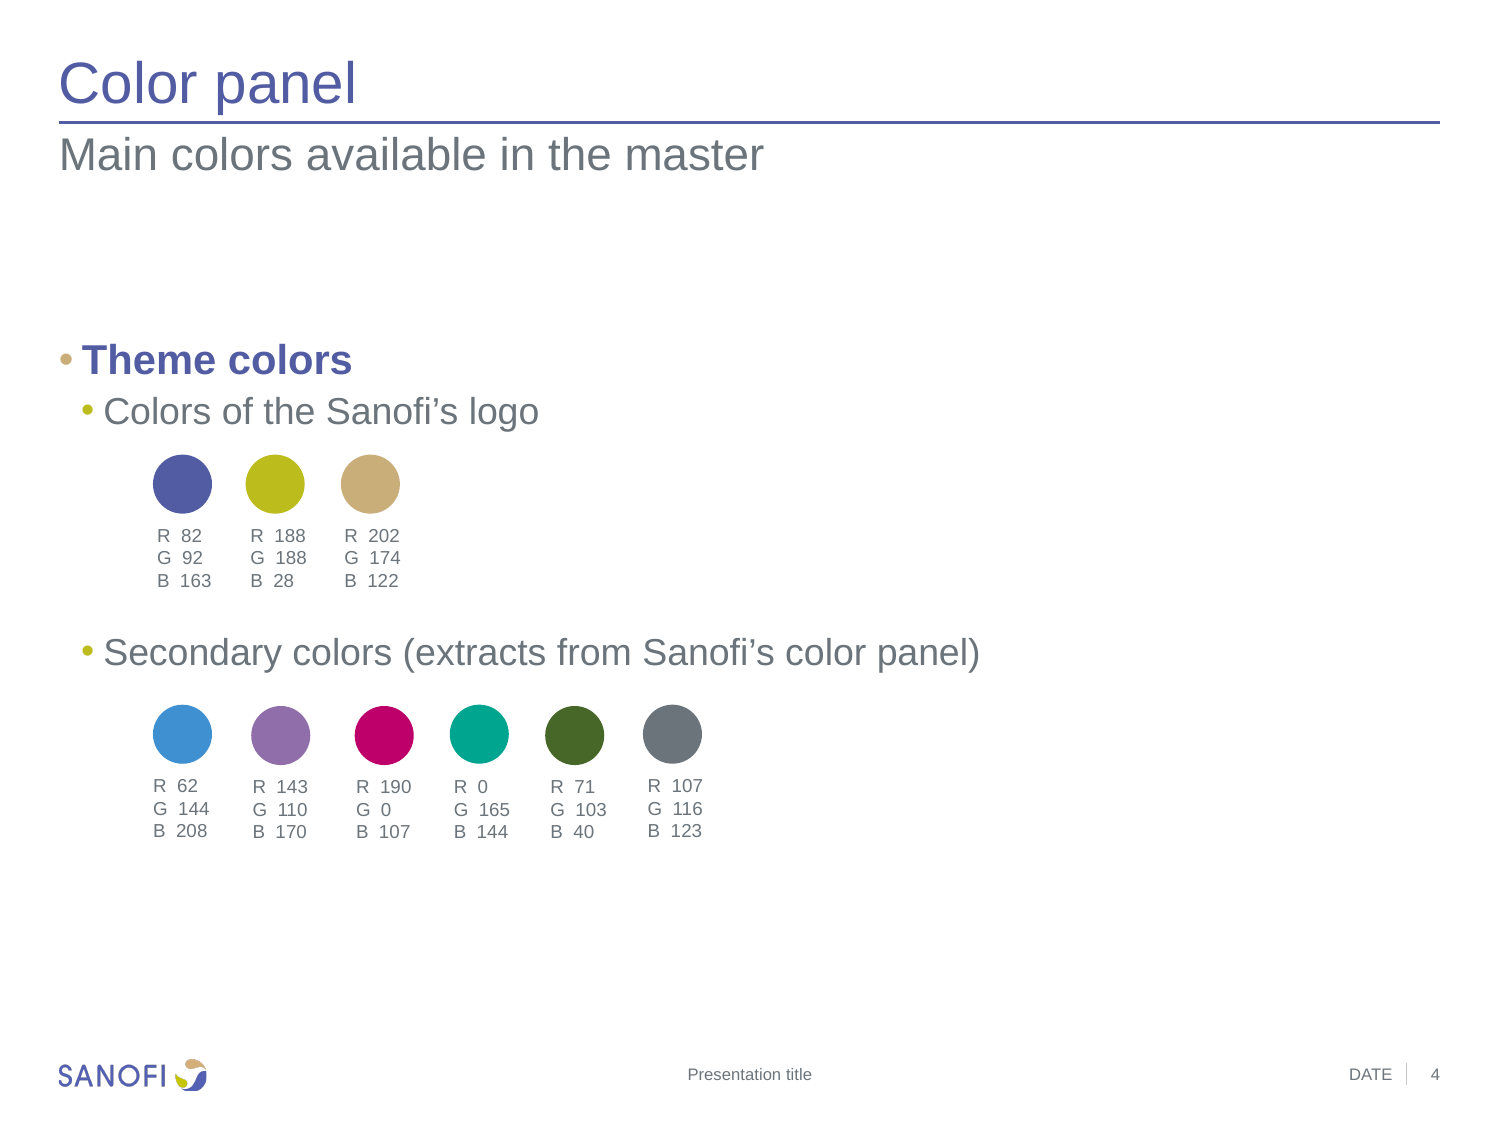

# Color panel
Main colors available in the master
Theme colors
Colors of the Sanofi’s logo

Secondary colors (extracts from Sanofi’s color panel)

R  82
G  92
B  163
R  188
G  188
B  28
R  202
G  174
B  122

R  107
G  116
B  123
R  62
G  144
B  208
R  0
G  165
B  144
R  71
G  103
B  40
R  143
G  110
B  170
R  190
G  0
B  107
Presentation title
DATE
4